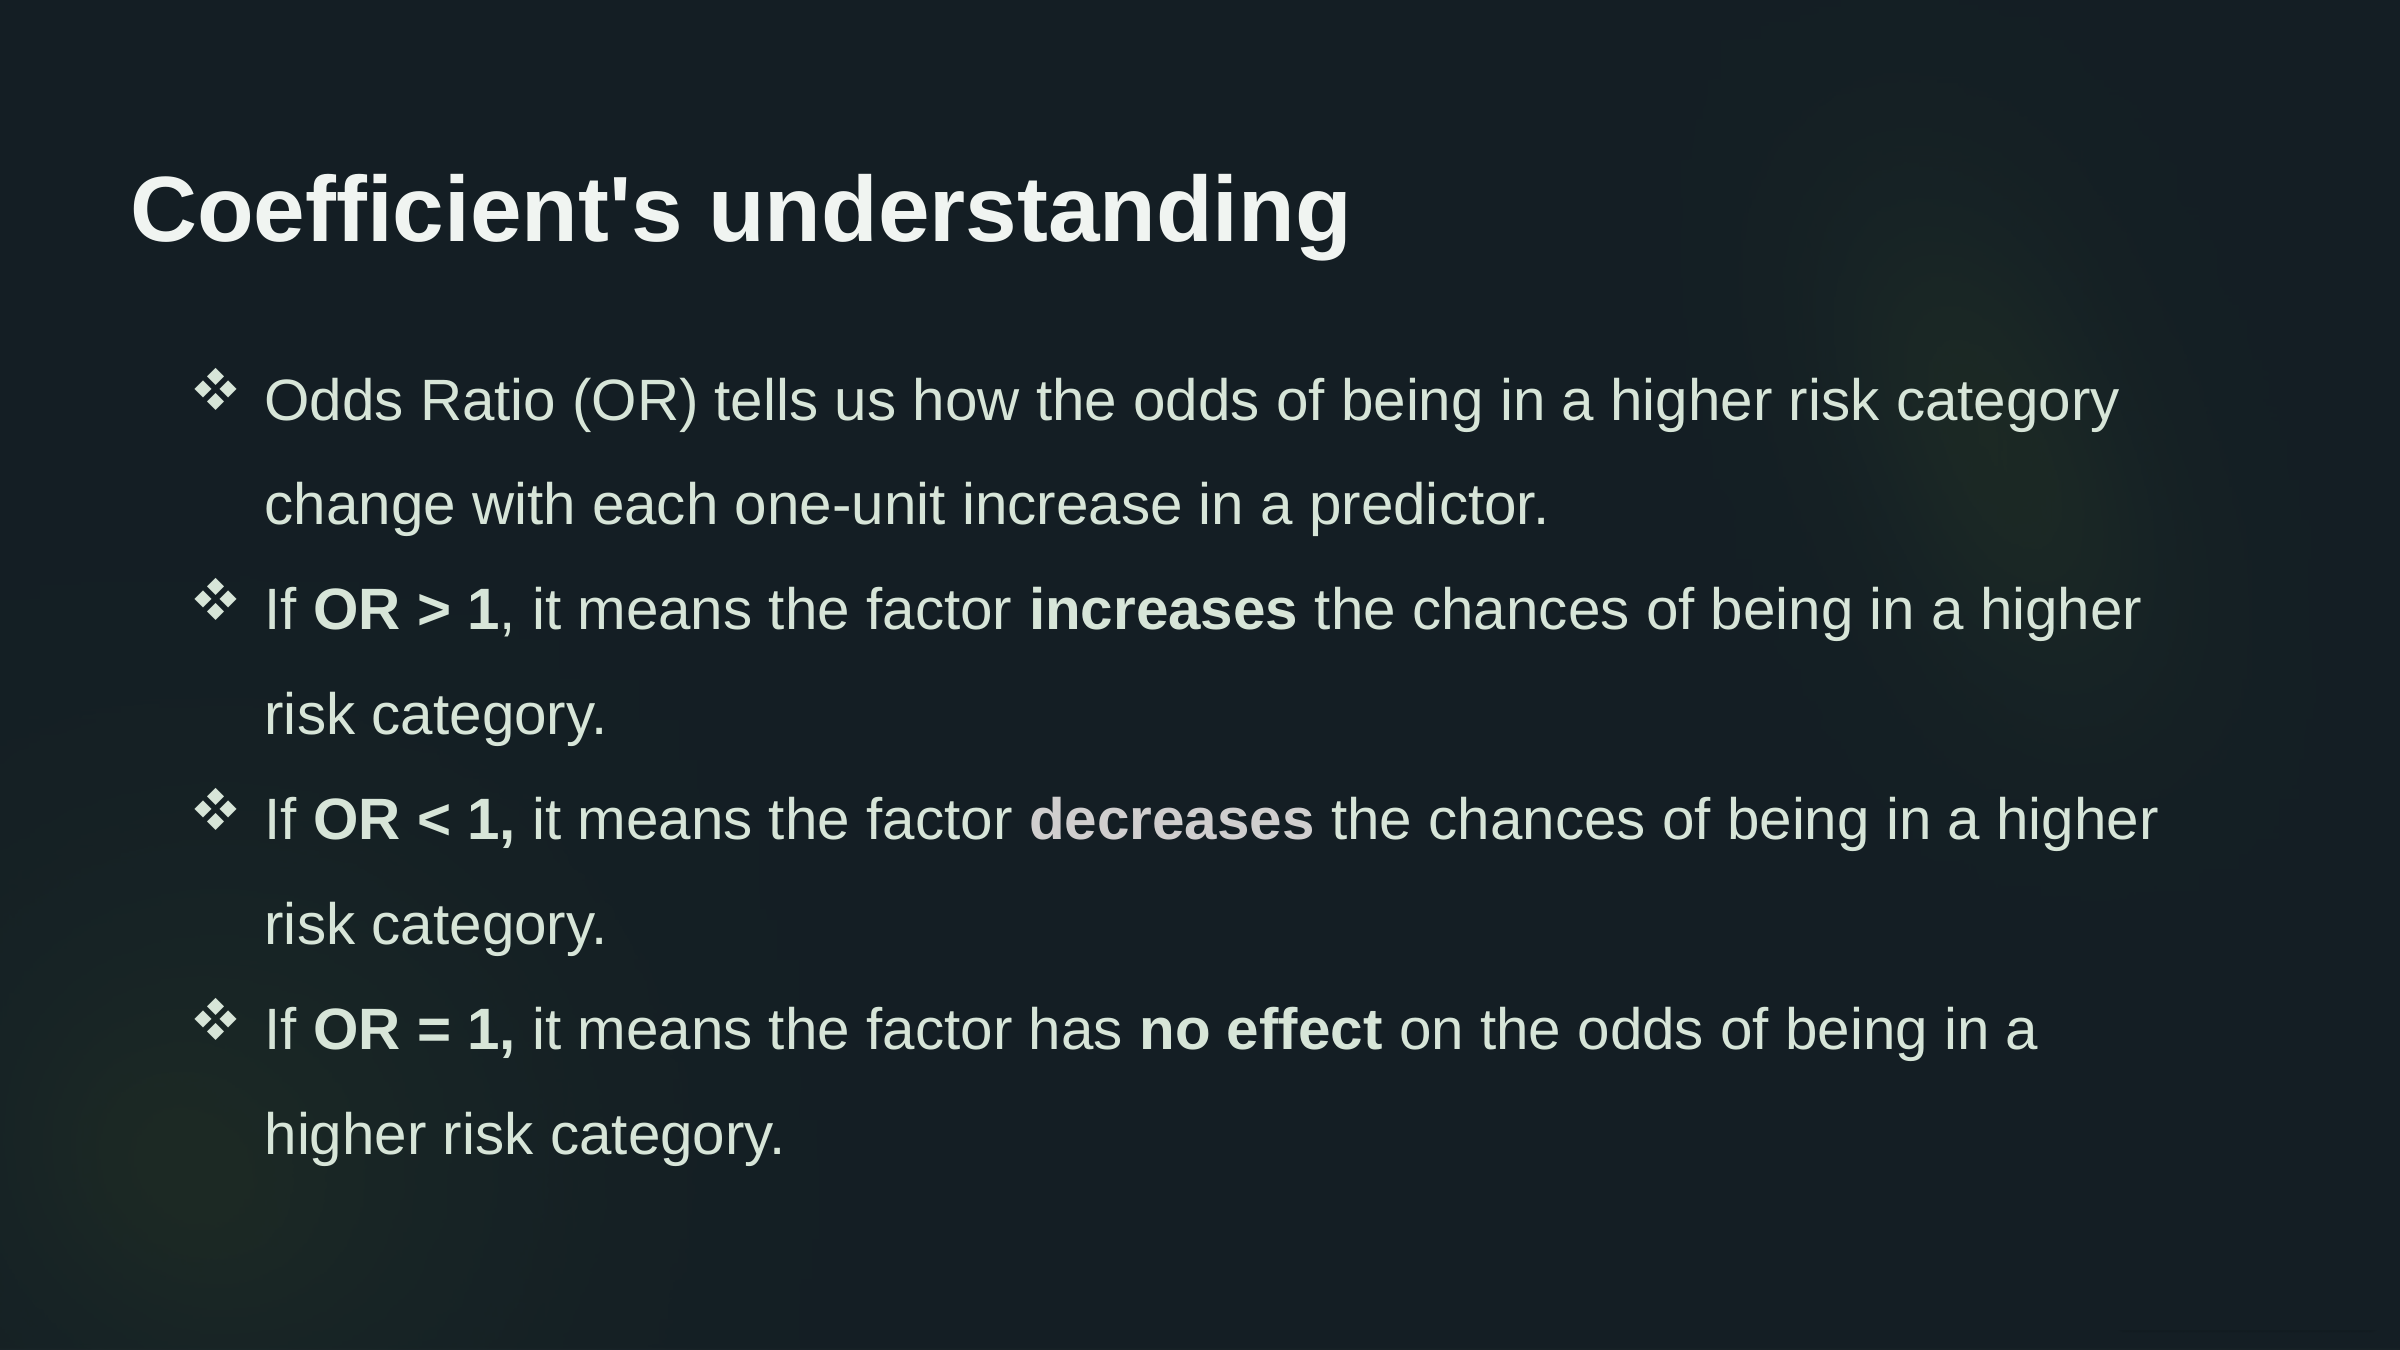

Coefficient's understanding
Odds Ratio (OR) tells us how the odds of being in a higher risk category change with each one-unit increase in a predictor.
If OR > 1, it means the factor increases the chances of being in a higher risk category.
If OR < 1, it means the factor decreases the chances of being in a higher risk category.
If OR = 1, it means the factor has no effect on the odds of being in a higher risk category.